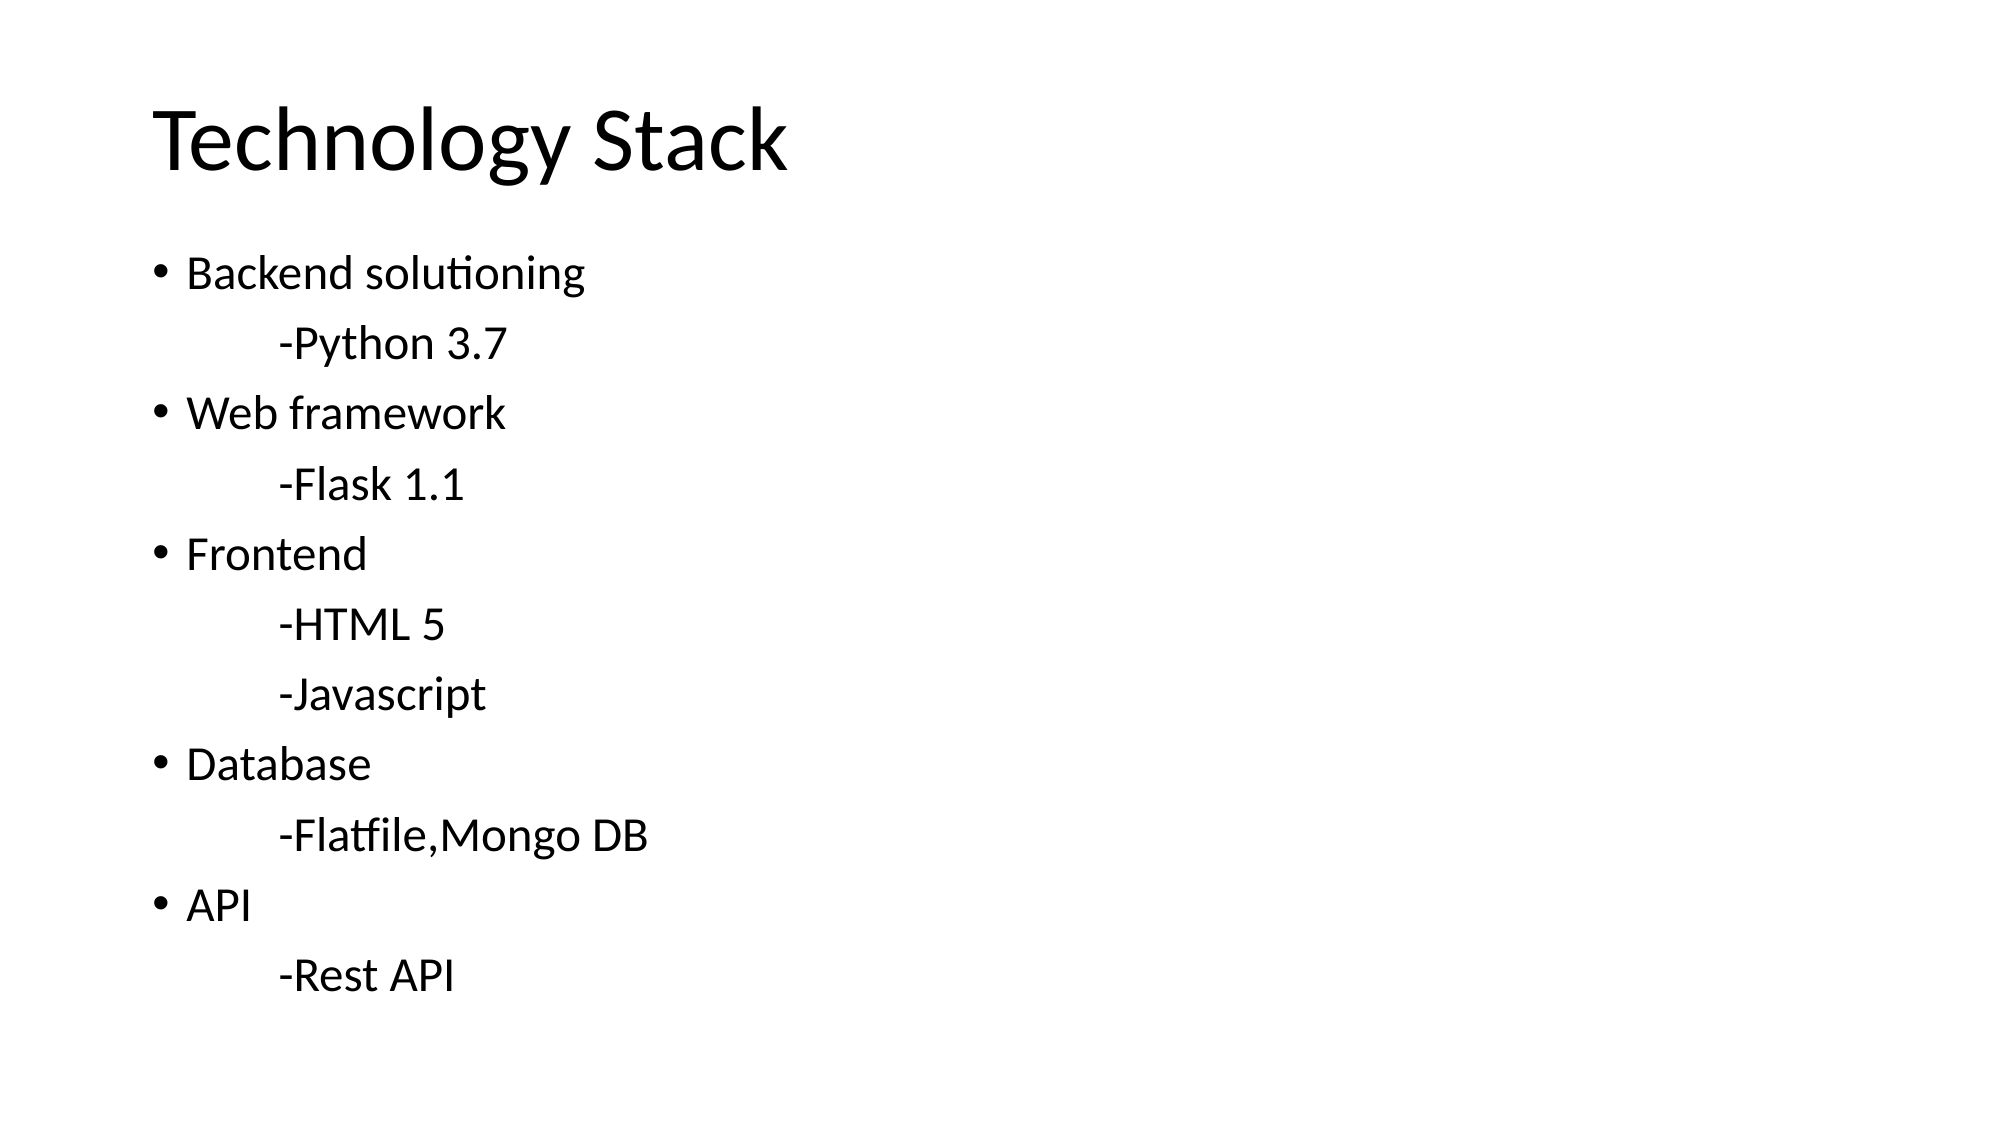

# Technology Stack
Backend solutioning
	-Python 3.7
Web framework
	-Flask 1.1
Frontend
	-HTML 5
	-Javascript
Database
	-Flatfile,Mongo DB
API
	-Rest API